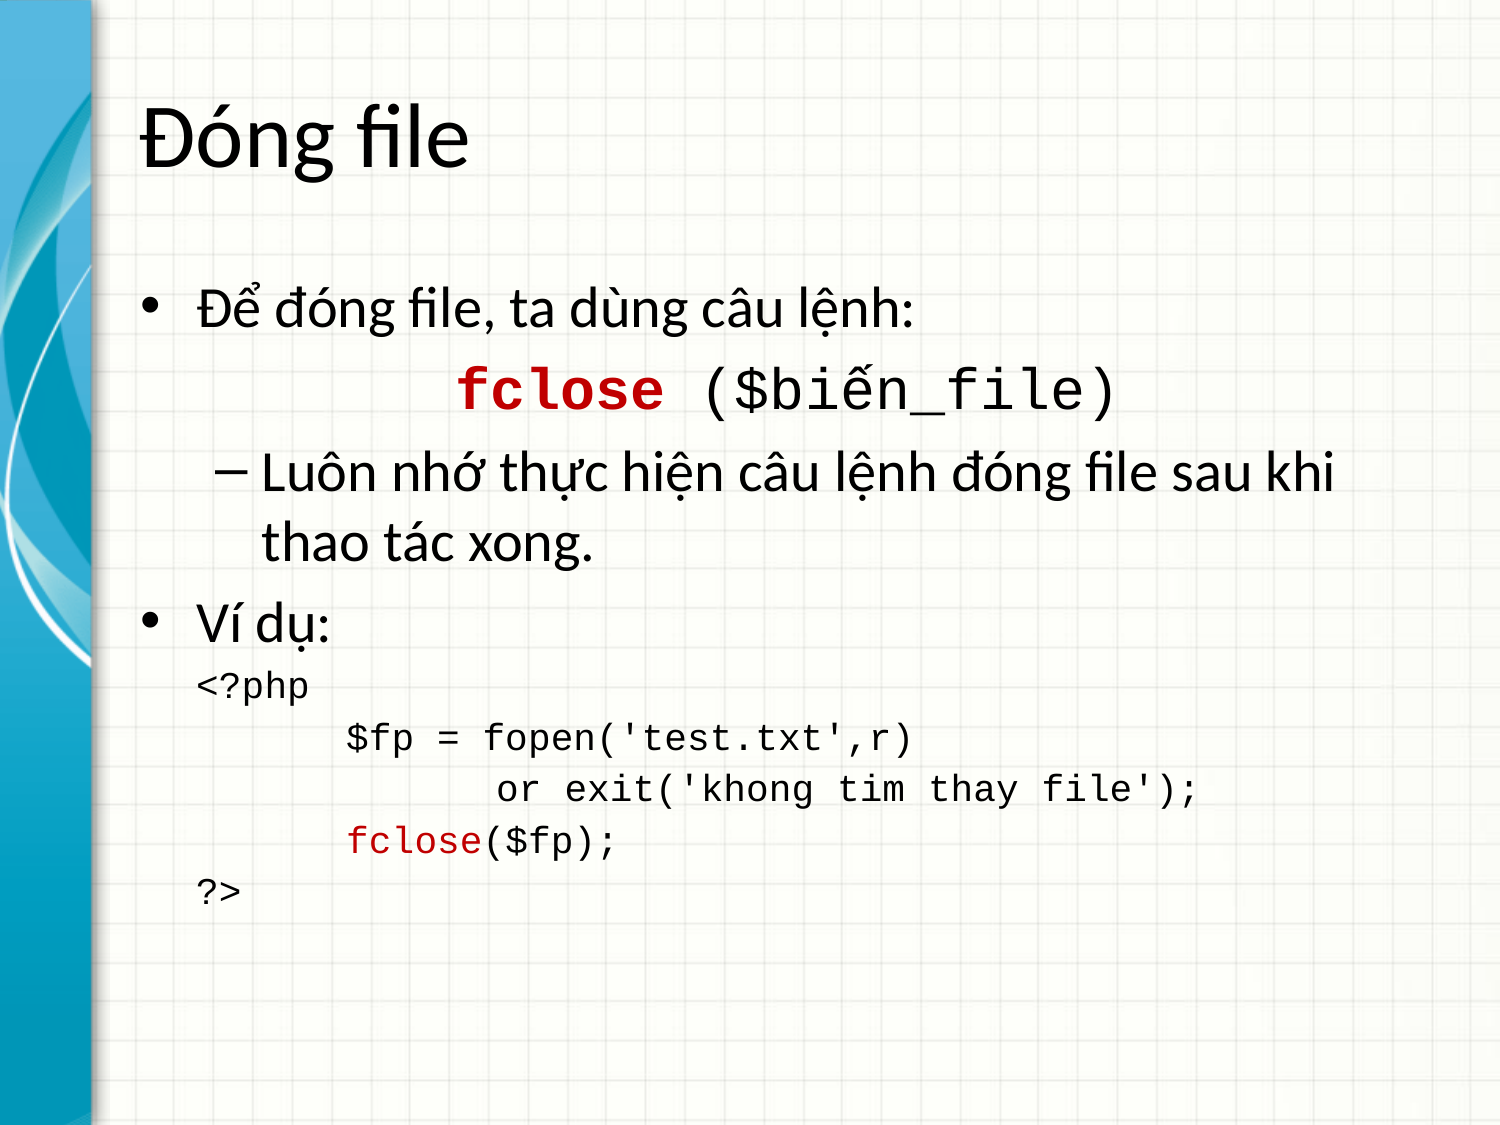

# Đóng file
Để đóng file, ta dùng câu lệnh:
fclose ($biến_file)
Luôn nhớ thực hiện câu lệnh đóng file sau khi thao tác xong.
Ví dụ:
<?php
	$fp = fopen('test.txt',r)
		or exit('khong tim thay file');
	fclose($fp);
?>